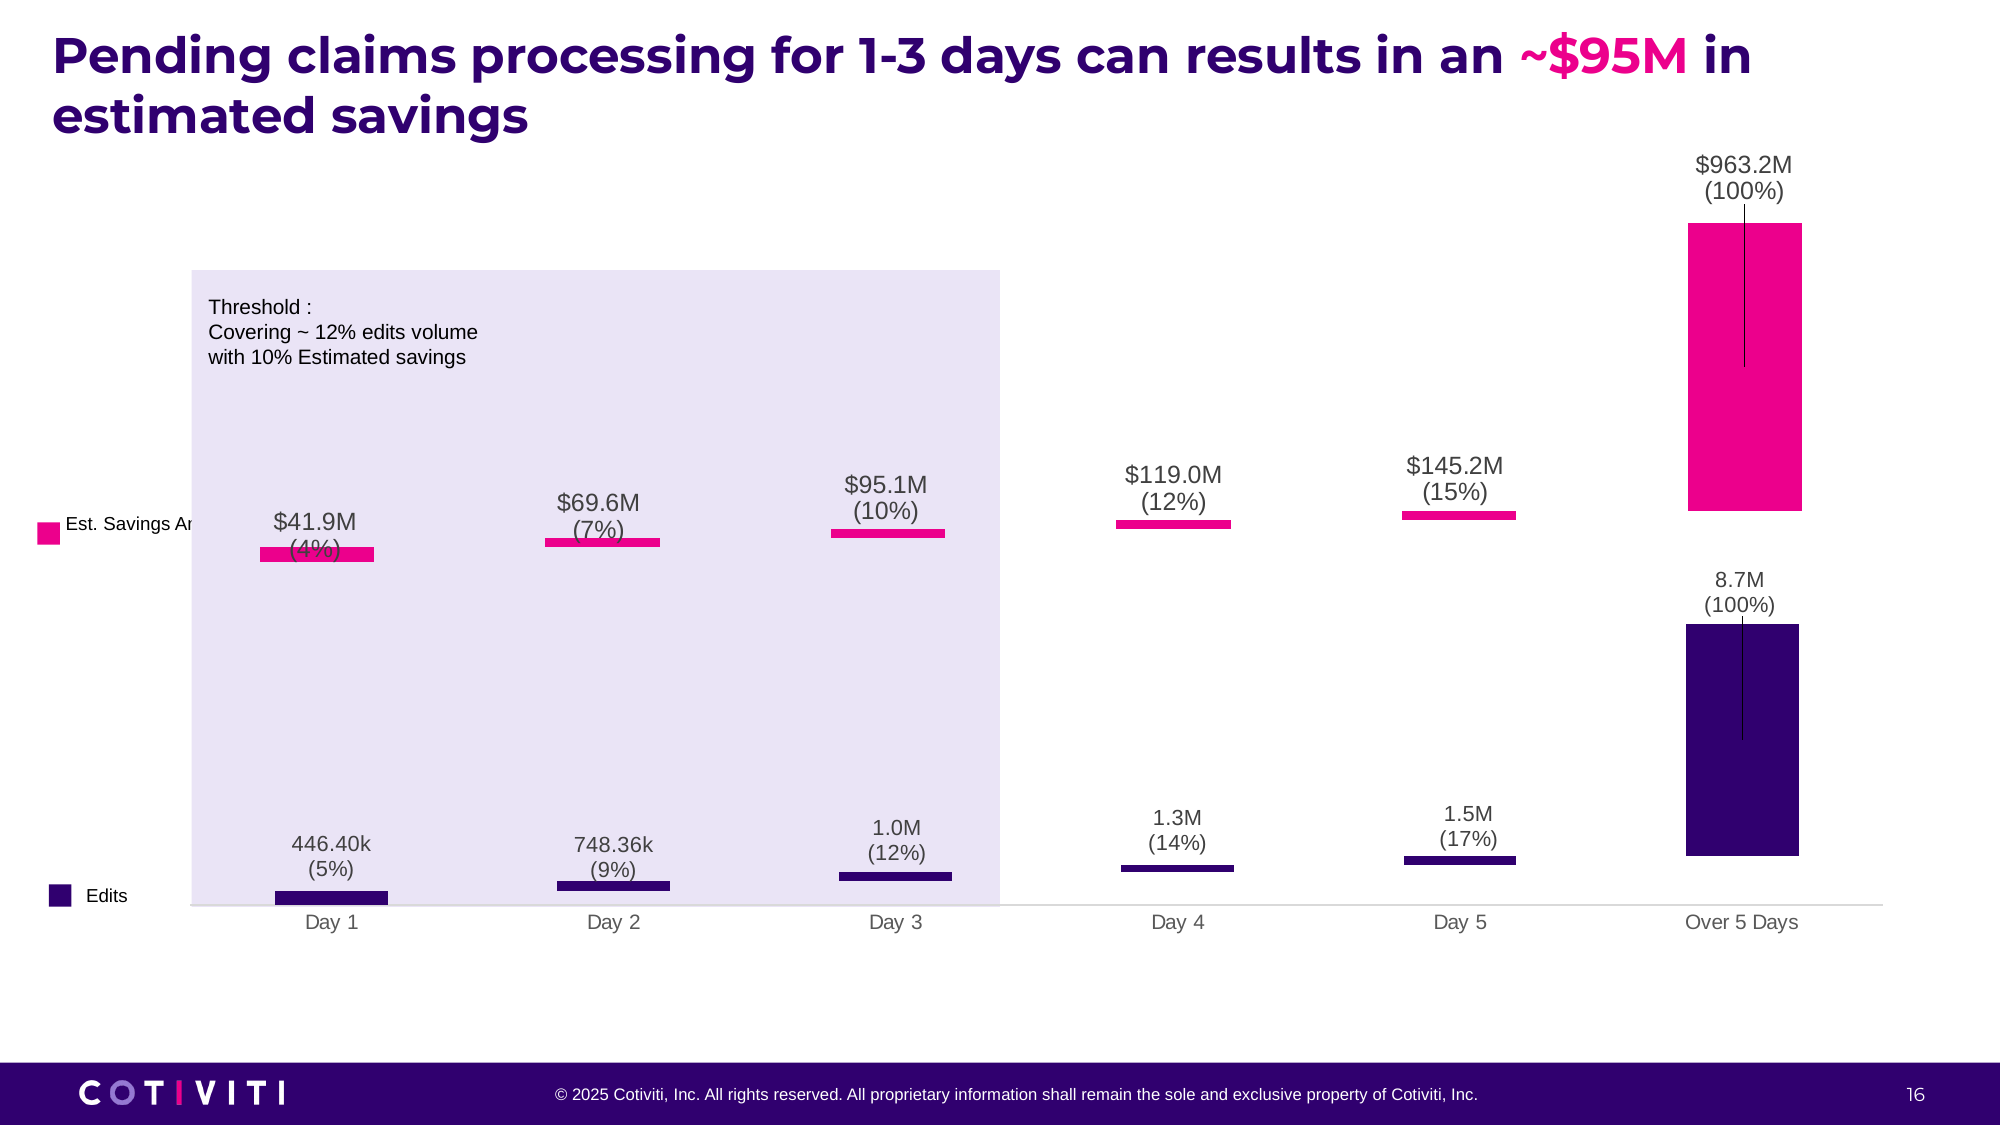

Pending claims processing for 1-3 days can results in an ~$95M in estimated savings

### Chart

| Category | Series 1 | Series 2 | Series 3 |
|---|---|---|---|
| Category 1 | 0.0 | 41902270.68720022 | 0.0 |
| Category 2 | 41902270.68720022 | 27692082.578300003 | 0.0 |
| Category 3 | 69594353.26550022 | 25495423.67099997 | 0.0 |
| Category 4 | 95089776.93650019 | 23916225.85069995 | 0.0 |
Threshold :
Covering ~ 12% edits volume with 10% Estimated savings
Est. Savings Amount

### Chart

| Category | Clumitative_claims | Count of CLAIM_NUMBER | PerceCLumi |
|---|---|---|---|
| Day 1 | 0.0 | 446401.380000007 | 0.0 |
| Day 2 | 446401.380000007 | 301955.14000000374 | 0.0 |
| Day 3 | 748356.5200000107 | 267016.5 | 0.0 |
| Day 4 | 1015373.0200000107 | 240019.74999999828 | 0.0 |
| Day 5 | 1255392.770000009 | 252767.60999999868 | 0.0 |
| Over 5 Days | 1508160.3800000078 | 7190288.279999518 | 0.0 |
Edits

16